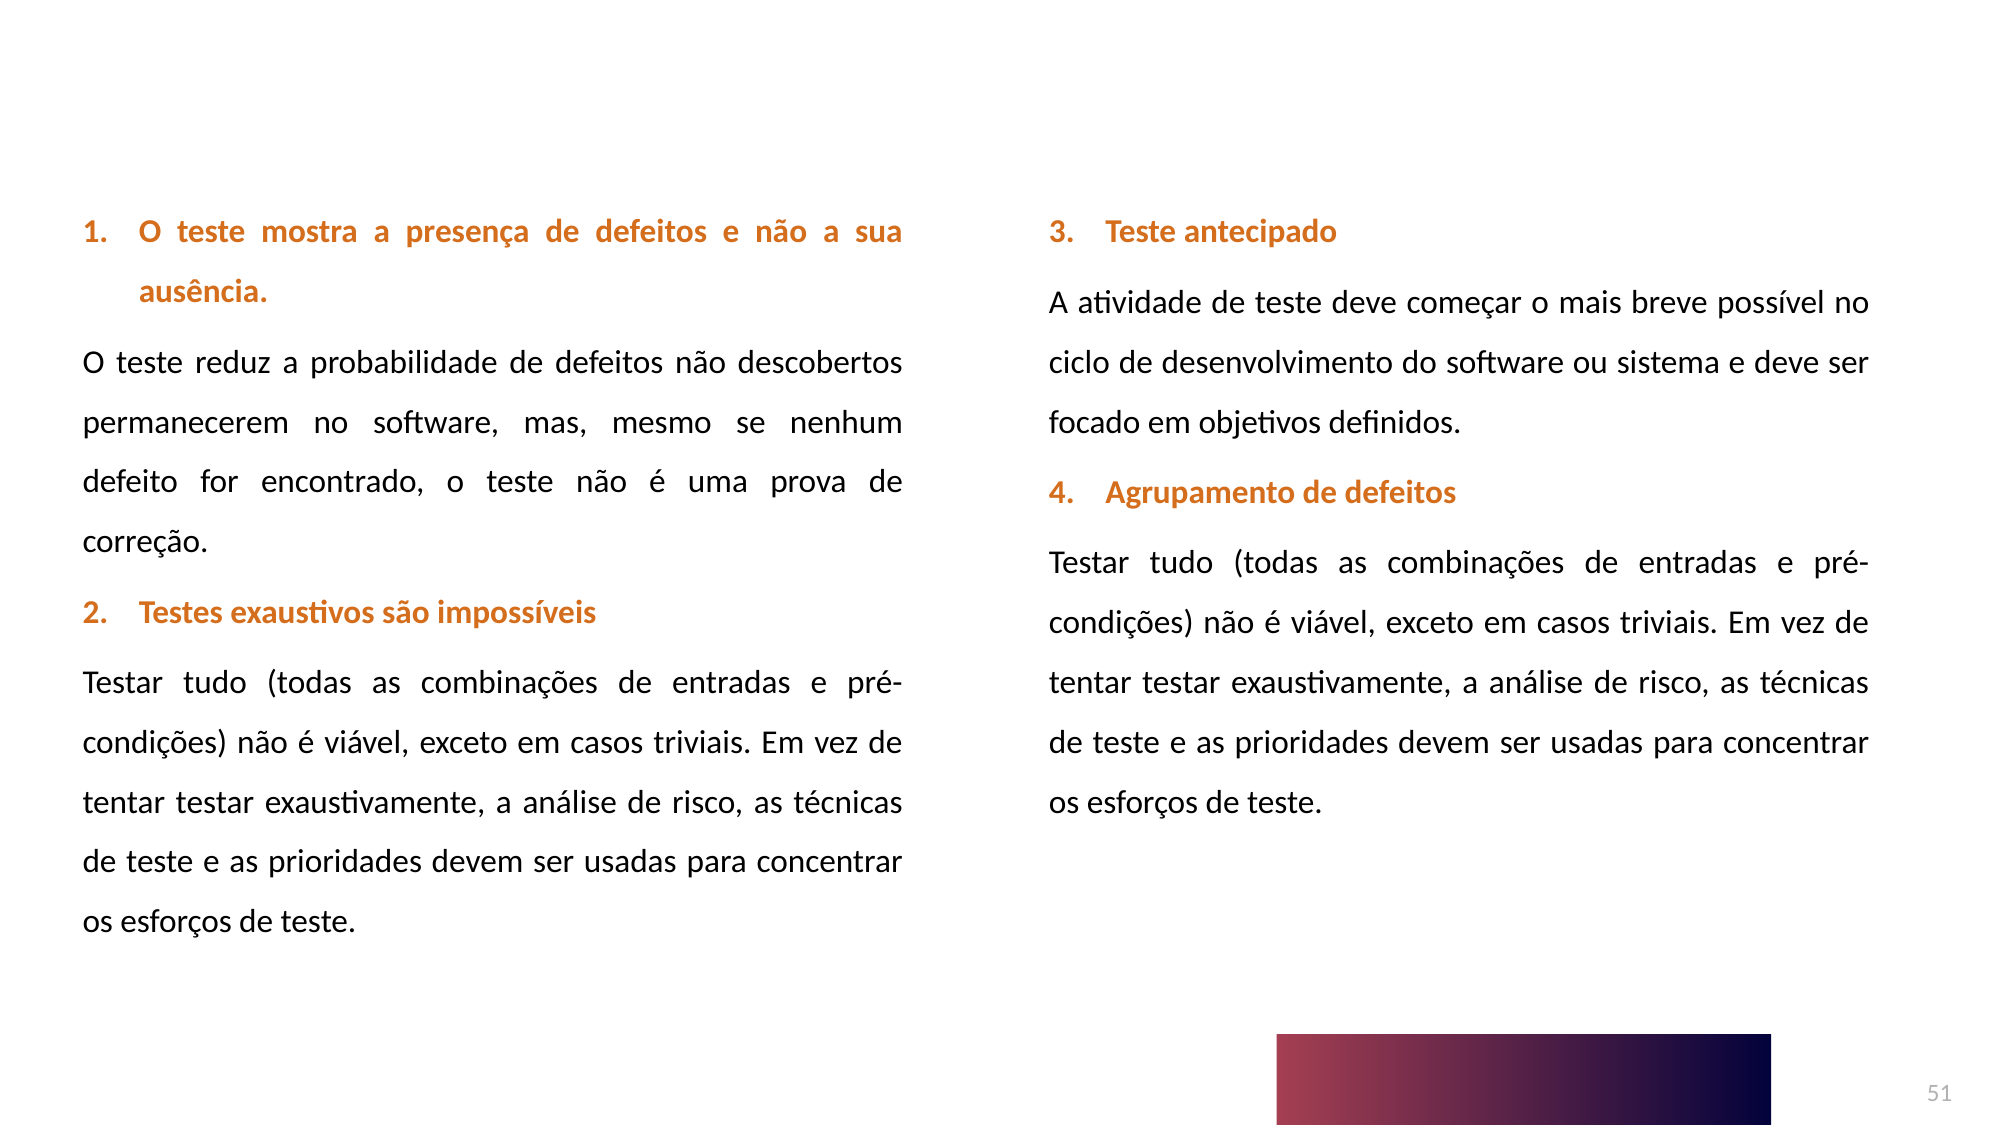

O teste mostra a presença de defeitos e não a sua ausência.
O teste reduz a probabilidade de defeitos não descobertos permanecerem no software, mas, mesmo se nenhum defeito for encontrado, o teste não é uma prova de correção.
Testes exaustivos são impossíveis
Testar tudo (todas as combinações de entradas e pré-condições) não é viável, exceto em casos triviais. Em vez de tentar testar exaustivamente, a análise de risco, as técnicas de teste e as prioridades devem ser usadas para concentrar os esforços de teste.
Teste antecipado
A atividade de teste deve começar o mais breve possível no ciclo de desenvolvimento do software ou sistema e deve ser focado em objetivos definidos.
Agrupamento de defeitos
Testar tudo (todas as combinações de entradas e pré-condições) não é viável, exceto em casos triviais. Em vez de tentar testar exaustivamente, a análise de risco, as técnicas de teste e as prioridades devem ser usadas para concentrar os esforços de teste.
51